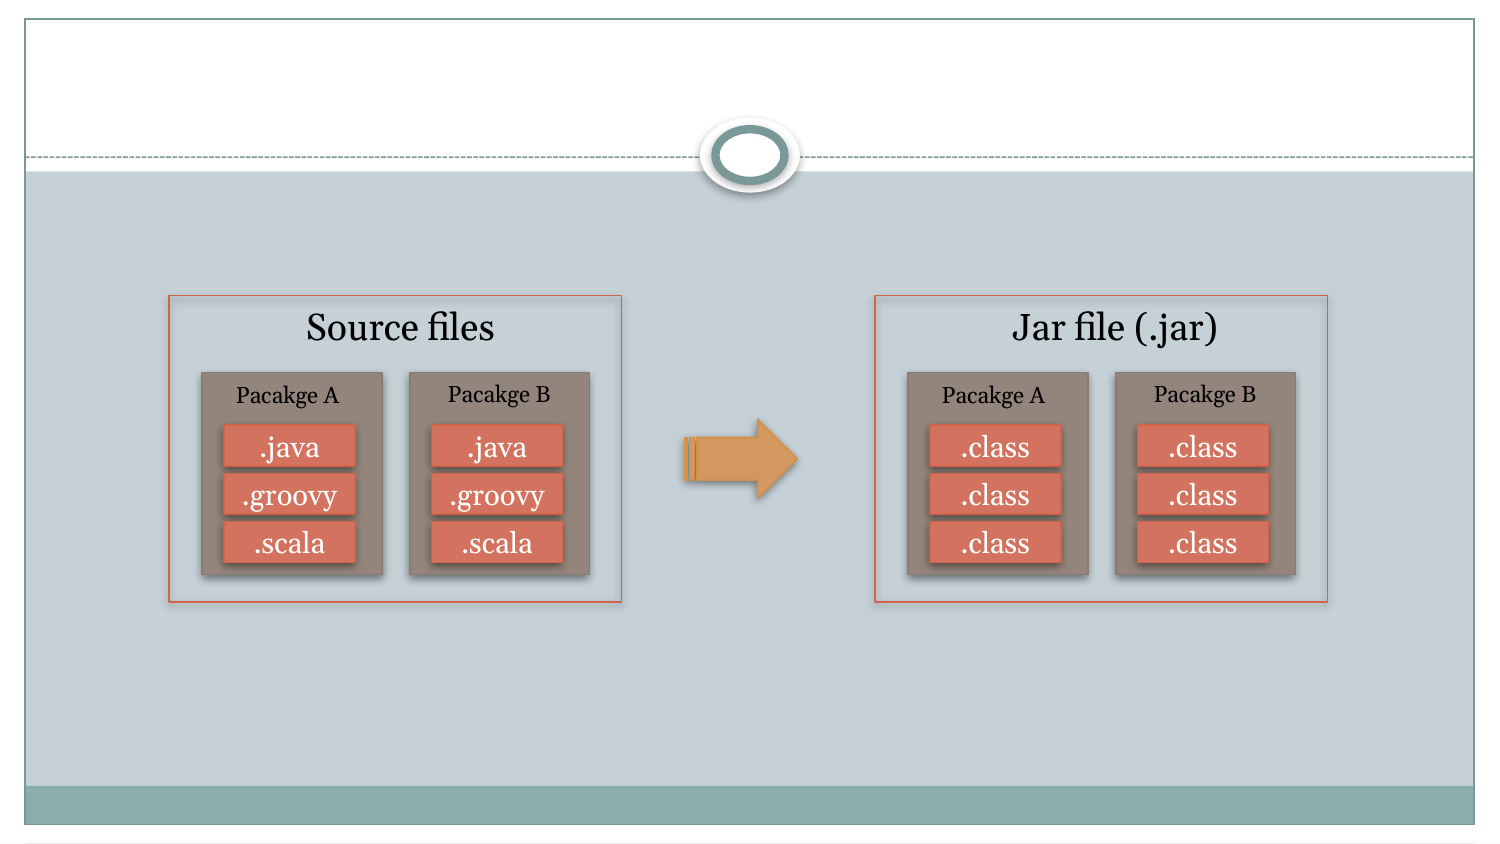

#

Source files

Jar file (.jar)

Pacakge B

Pacakge B
Pacakge A
Pacakge A

.java
.java
.class
.class
.groovy
.groovy
.class
.class
.scala
.scala
.class
.class